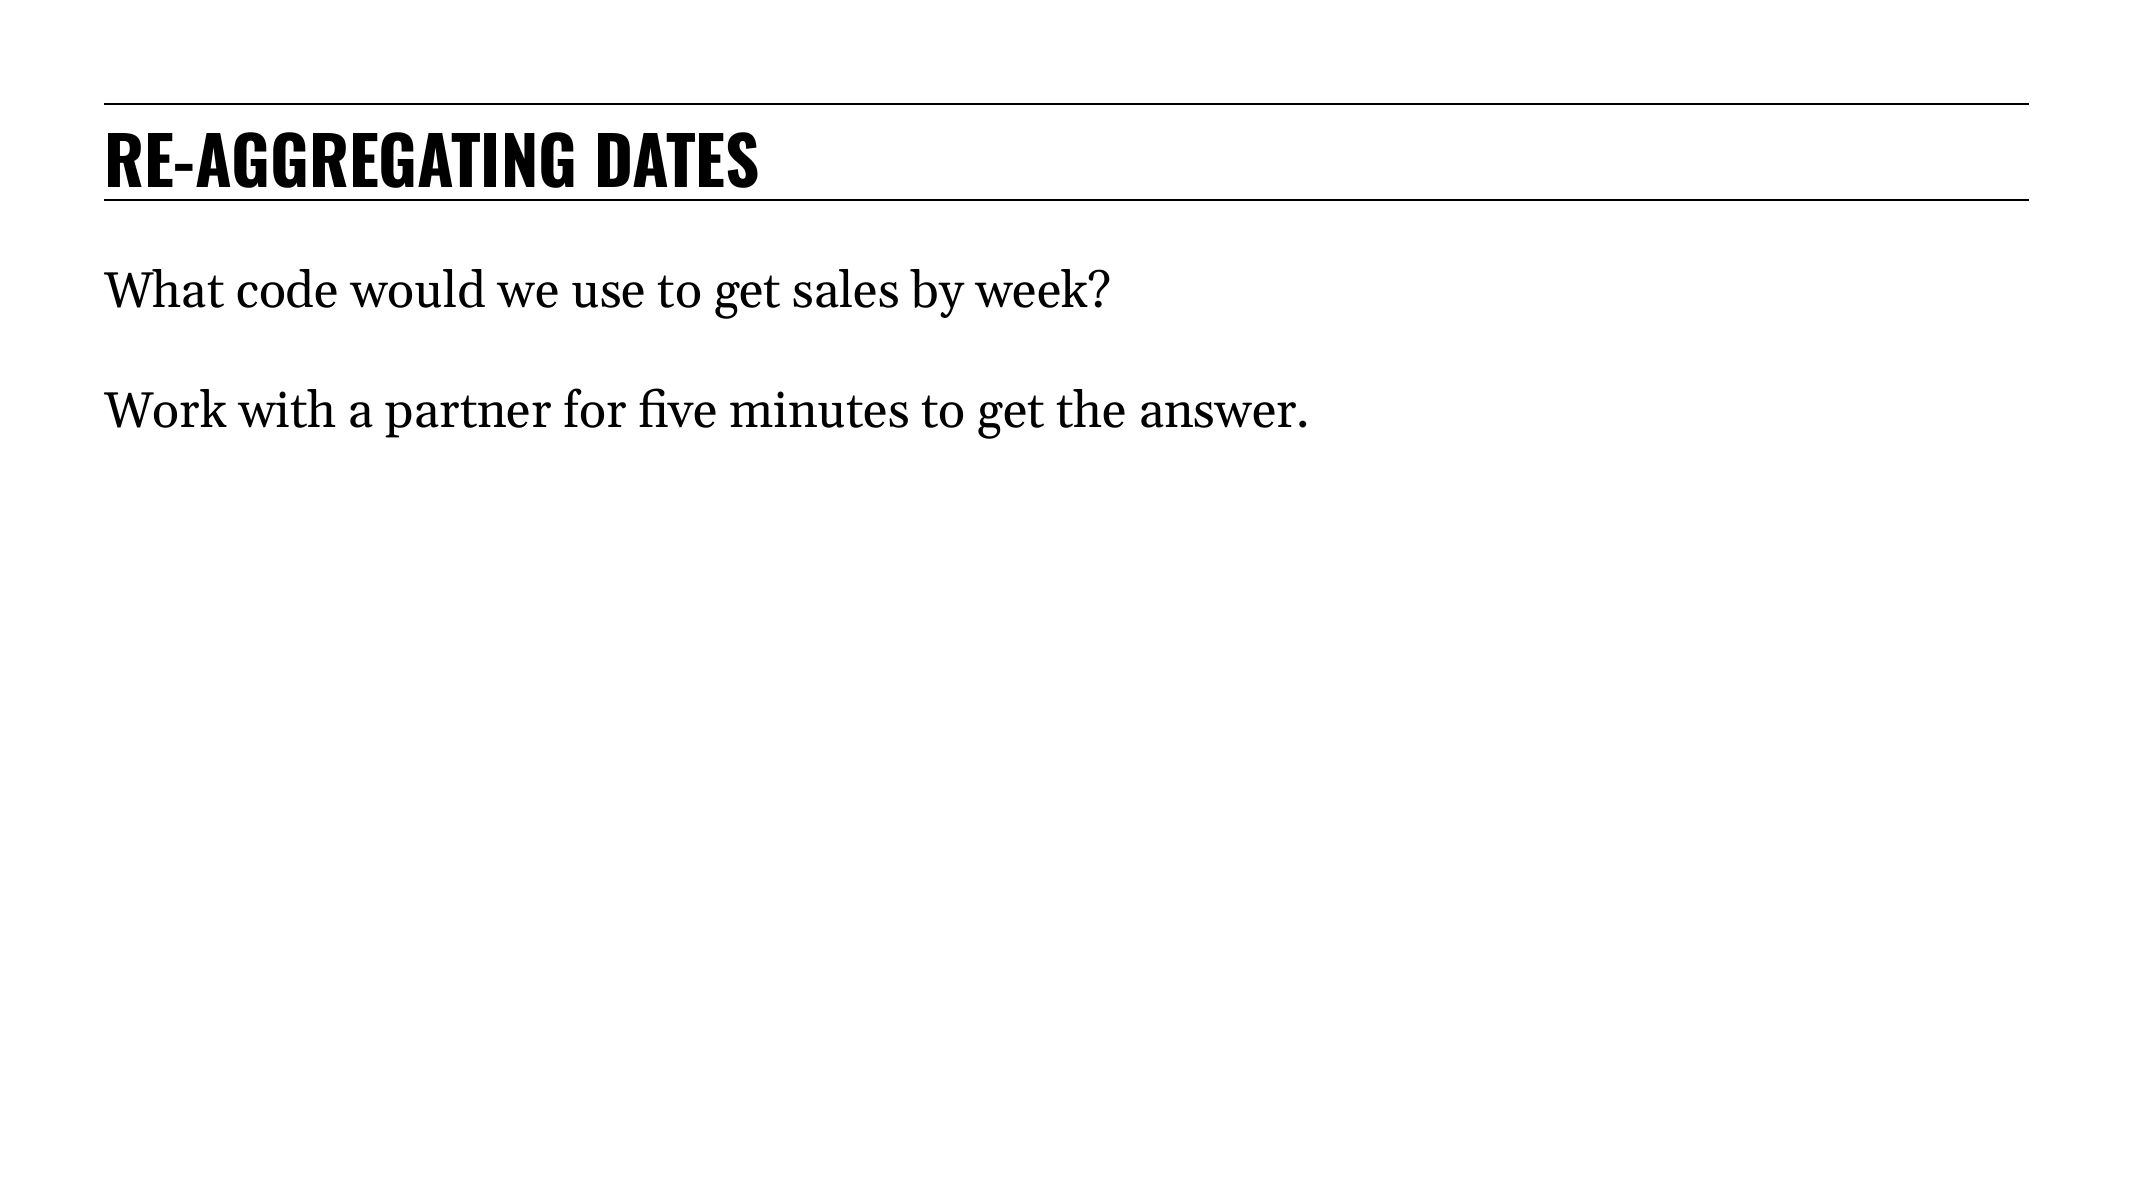

RE-AGGREGATING DATES

What code would we use to get sales by week?

Work with a partner for five minutes to get the answer.